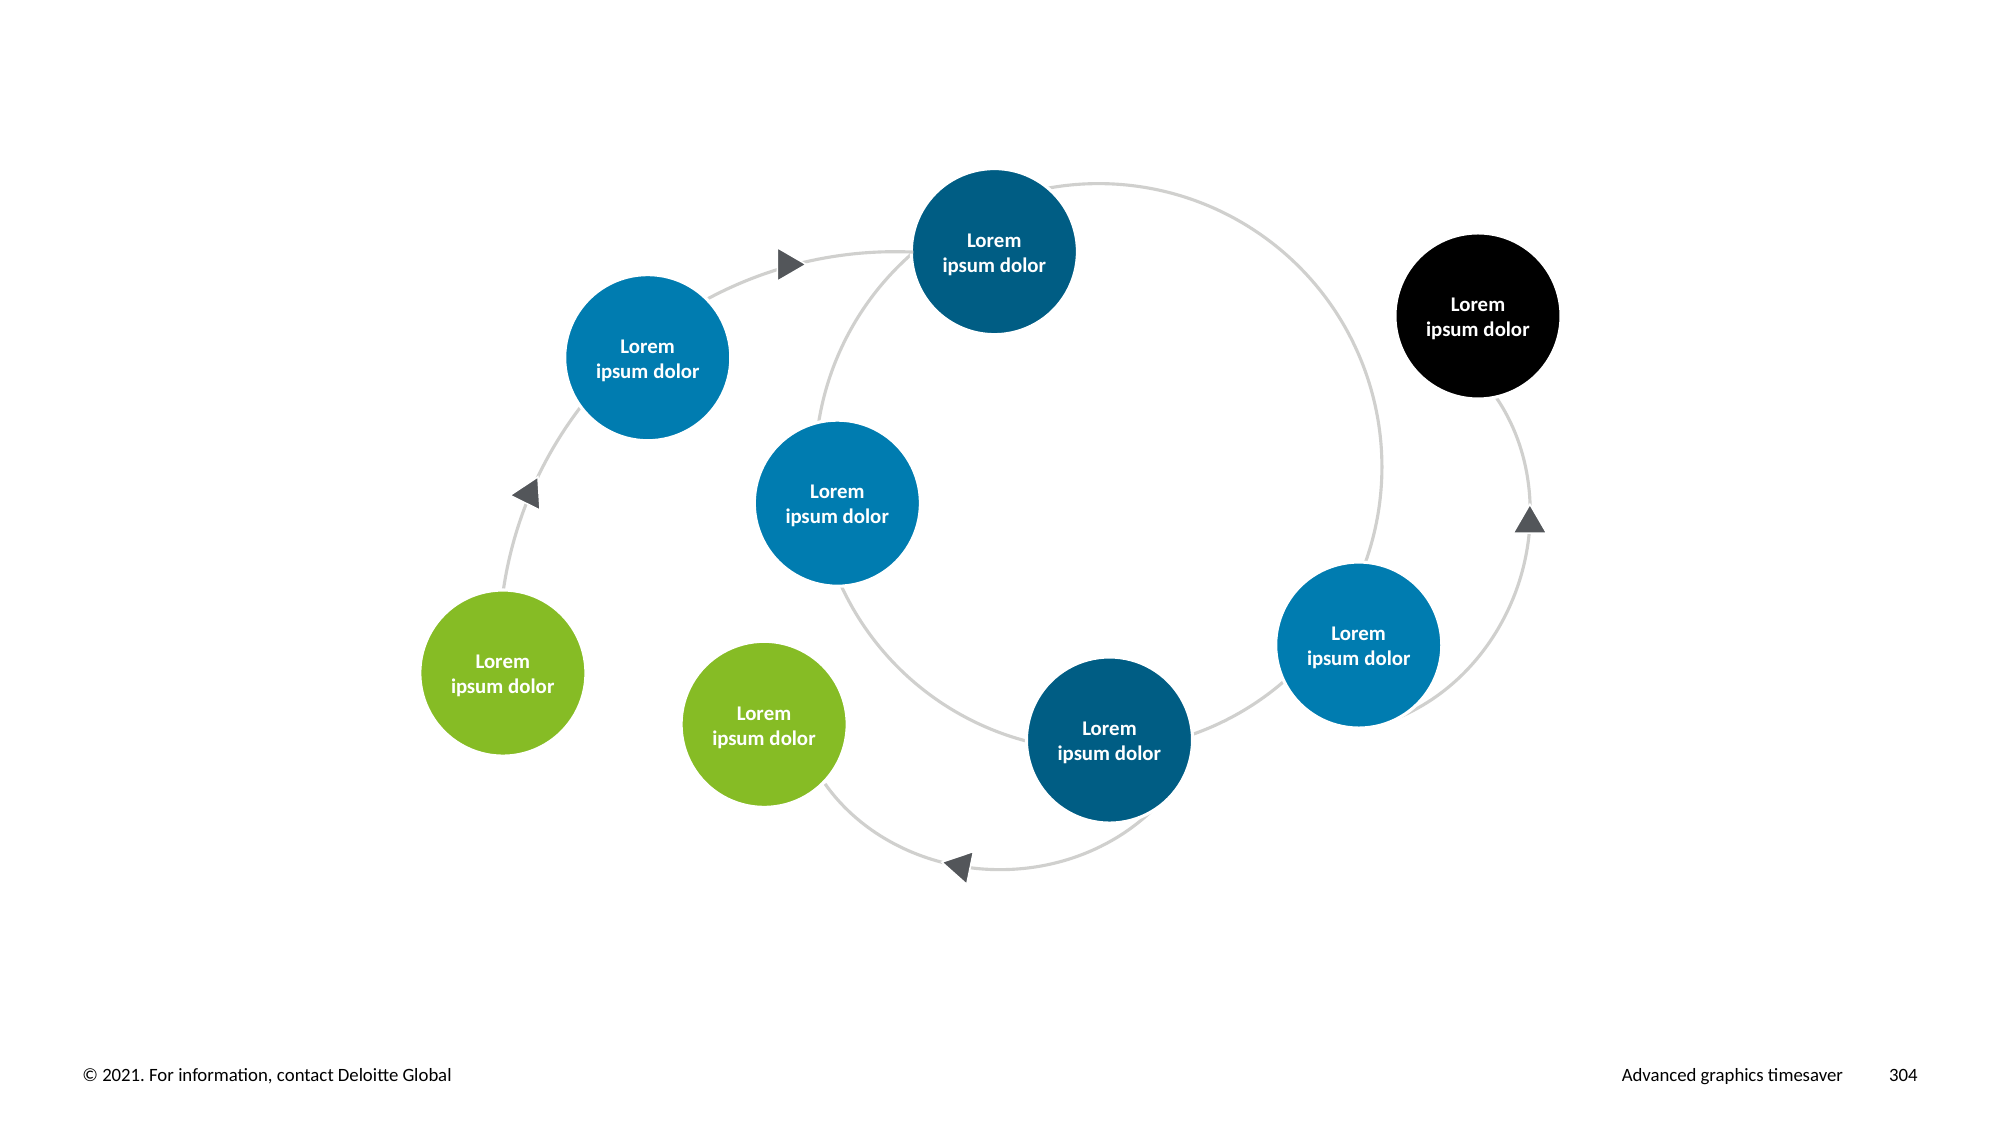

Lorem ipsum dolor

Lorem ipsum dolor

Lorem ipsum dolor

Lorem ipsum dolor

Lorem ipsum dolor
Lorem ipsum dolor
Lorem ipsum dolor
Lorem ipsum dolor